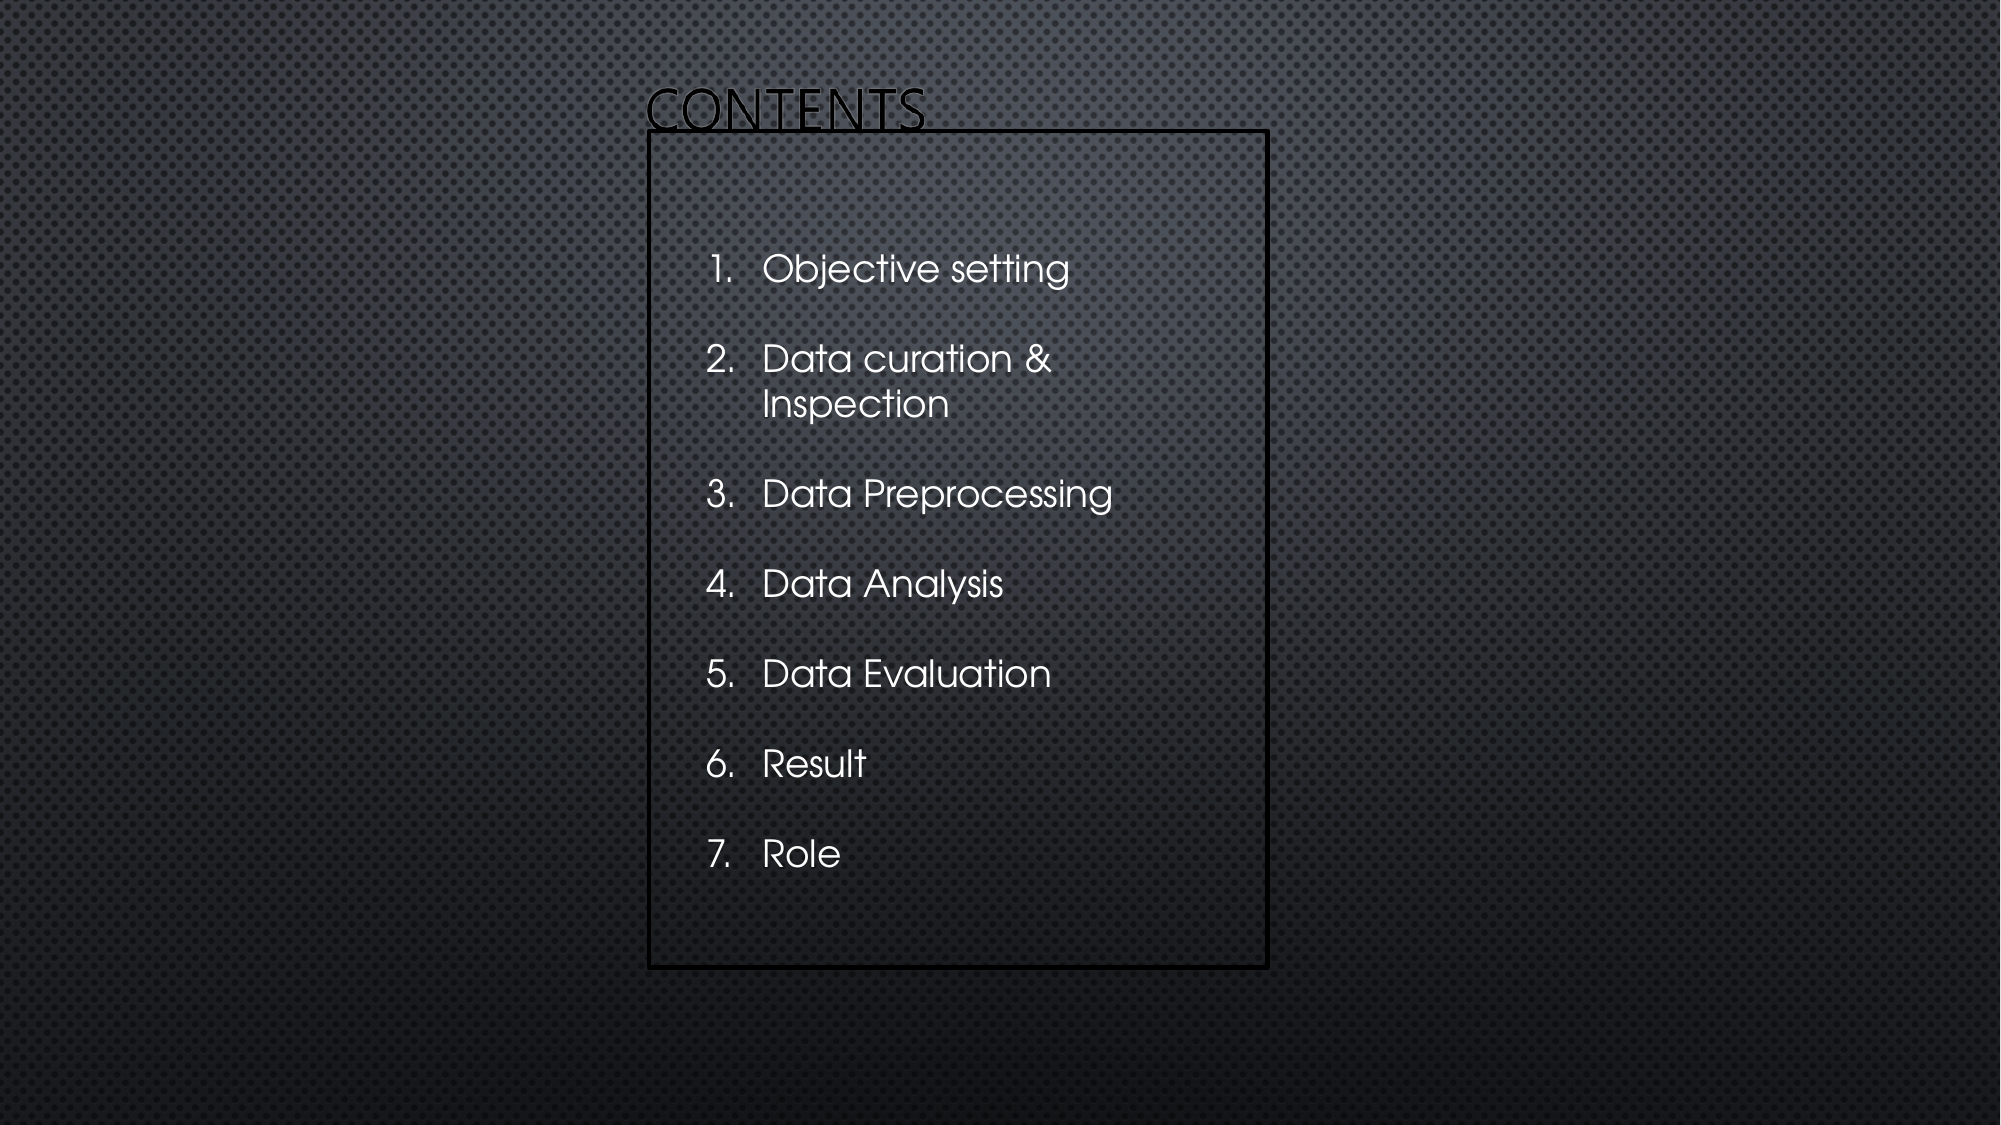

Objective setting

Data curation & Inspection

Data Preprocessing

Data Analysis

Data Evaluation

Result

Role